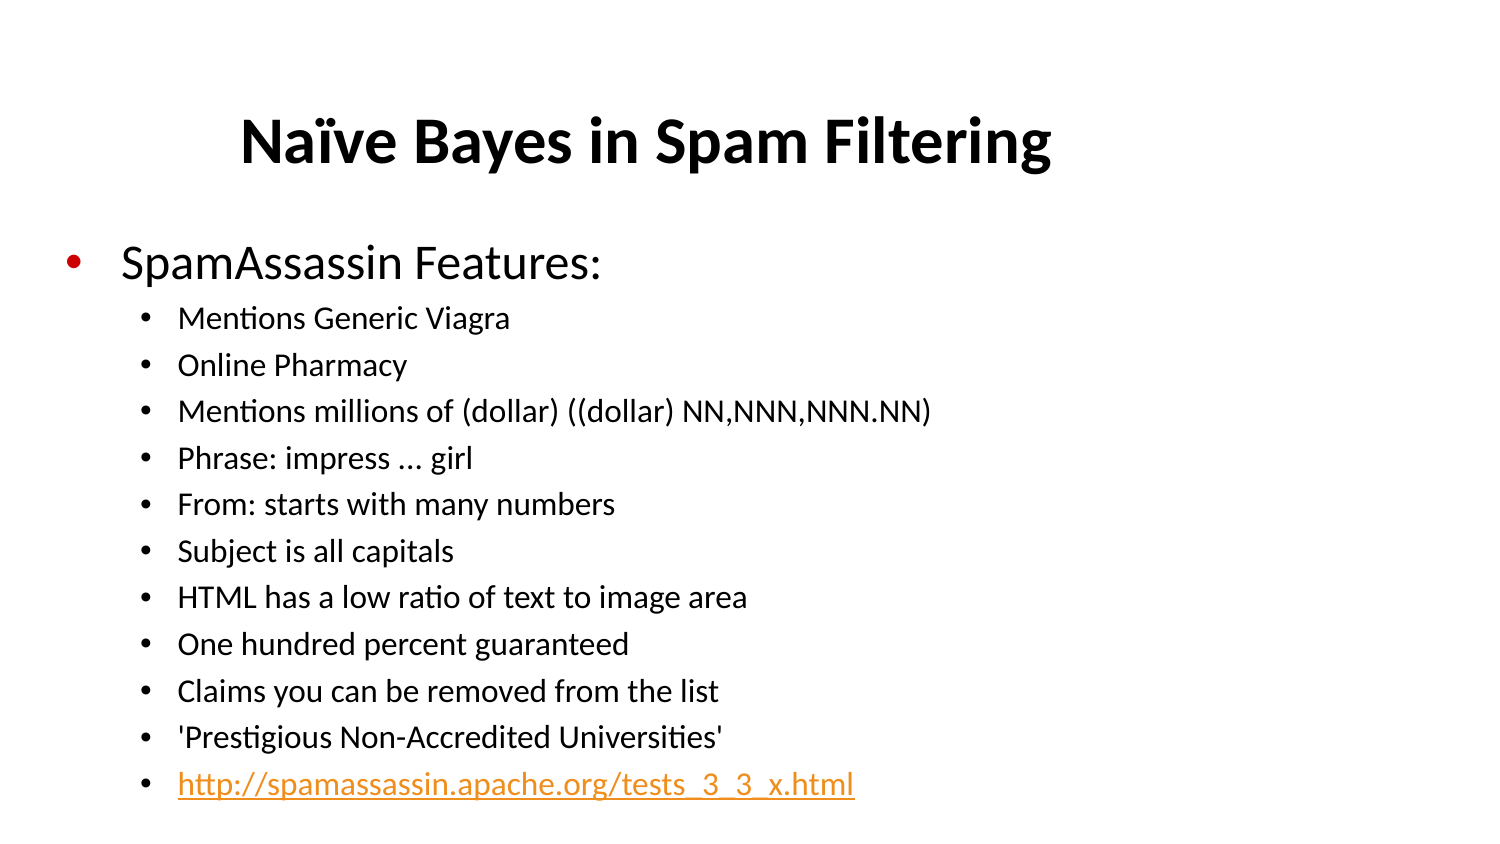

# Naïve Bayes in Spam Filtering
SpamAssassin Features:
Mentions Generic Viagra
Online Pharmacy
Mentions millions of (dollar) ((dollar) NN,NNN,NNN.NN)
Phrase: impress ... girl
From: starts with many numbers
Subject is all capitals
HTML has a low ratio of text to image area
One hundred percent guaranteed
Claims you can be removed from the list
'Prestigious Non-Accredited Universities'
http://spamassassin.apache.org/tests_3_3_x.html